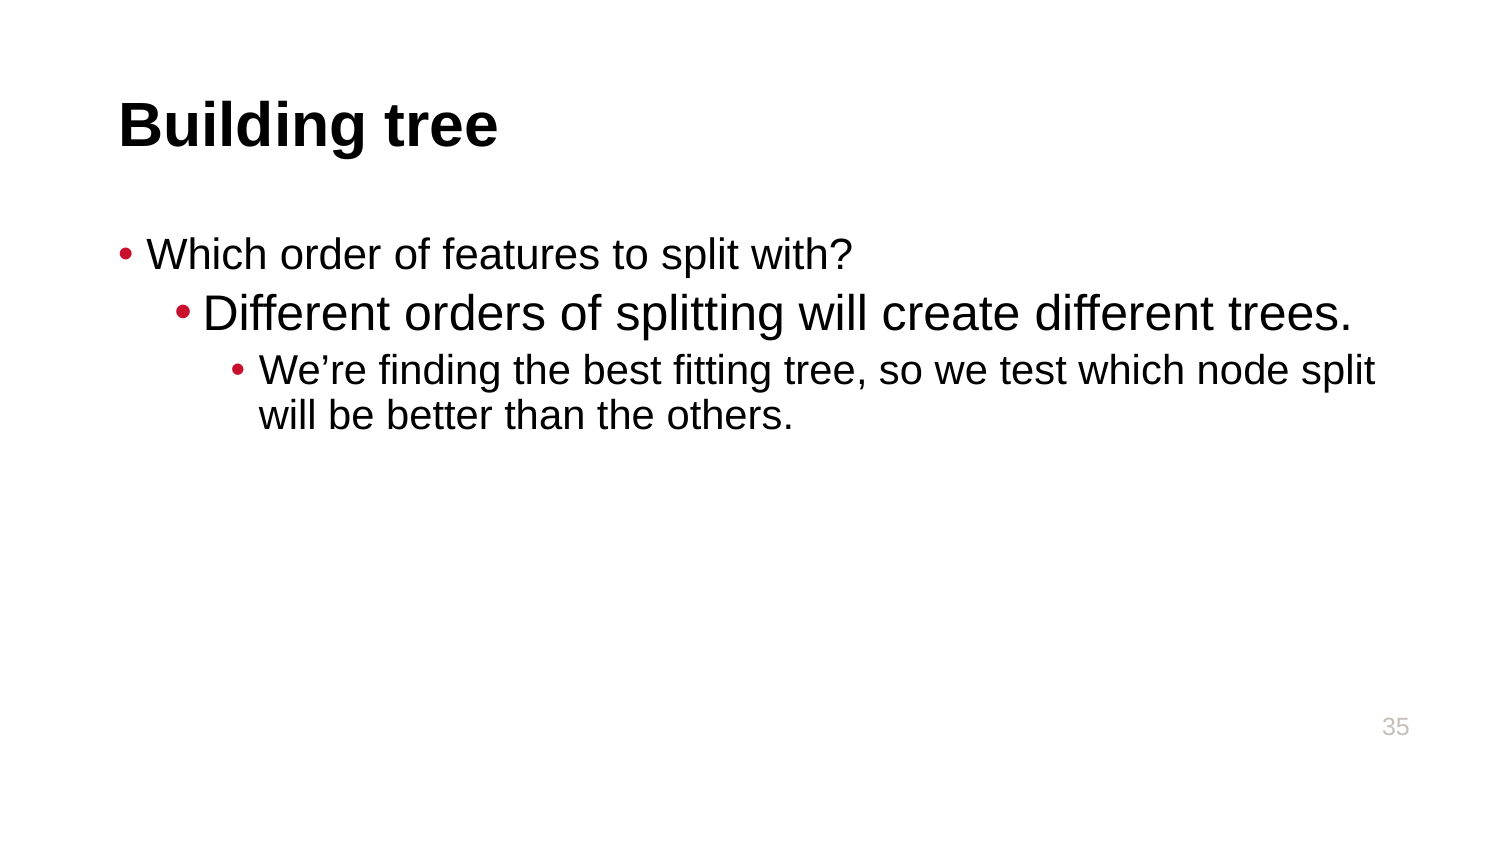

# Building tree
Which order of features to split with?
Different orders of splitting will create different trees.
We’re finding the best fitting tree, so we test which node split will be better than the others.
35